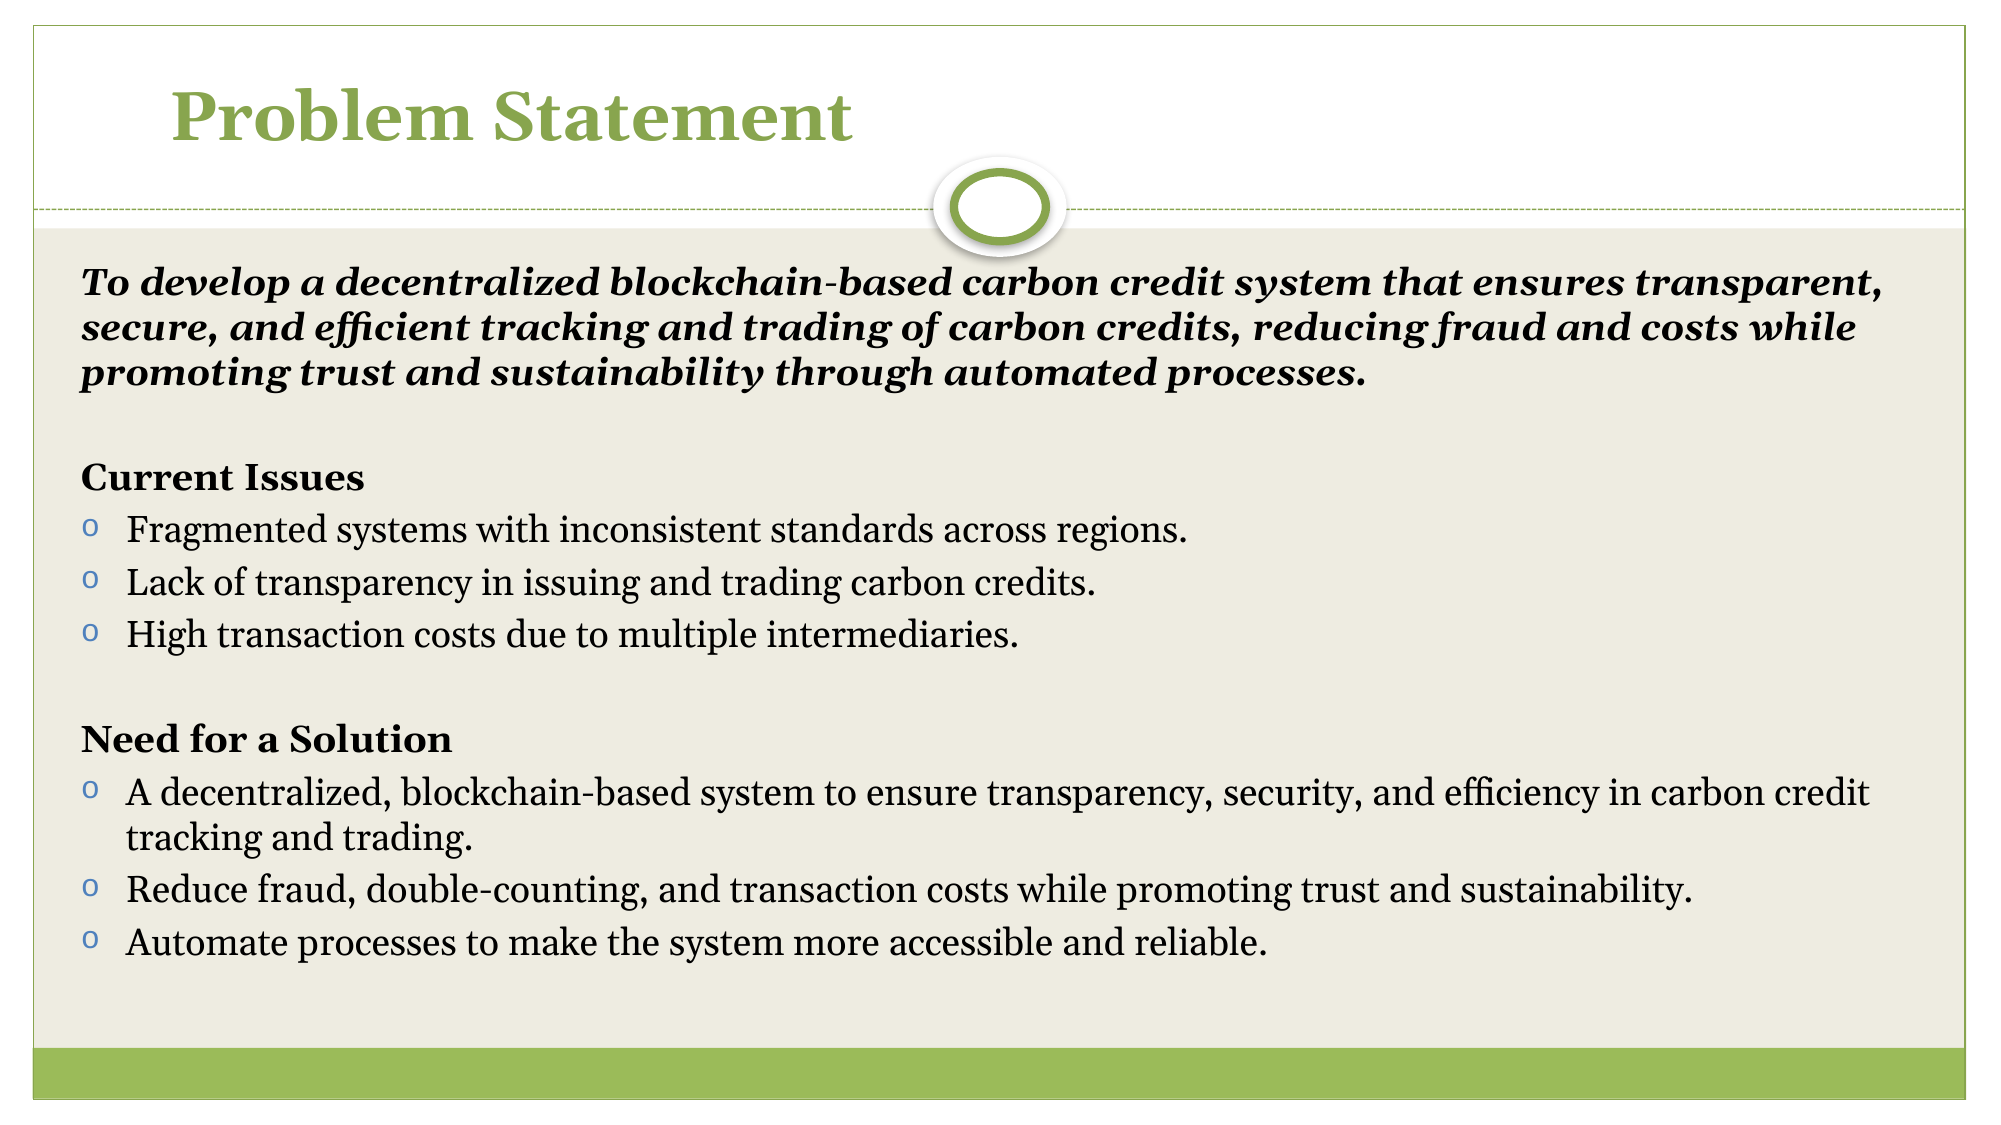

# Problem Statement
To develop a decentralized blockchain-based carbon credit system that ensures transparent, secure, and efficient tracking and trading of carbon credits, reducing fraud and costs while promoting trust and sustainability through automated processes.

Current Issues
Fragmented systems with inconsistent standards across regions.
Lack of transparency in issuing and trading carbon credits.
High transaction costs due to multiple intermediaries.

Need for a Solution
A decentralized, blockchain-based system to ensure transparency, security, and efficiency in carbon credit tracking and trading.
Reduce fraud, double-counting, and transaction costs while promoting trust and sustainability.
Automate processes to make the system more accessible and reliable.